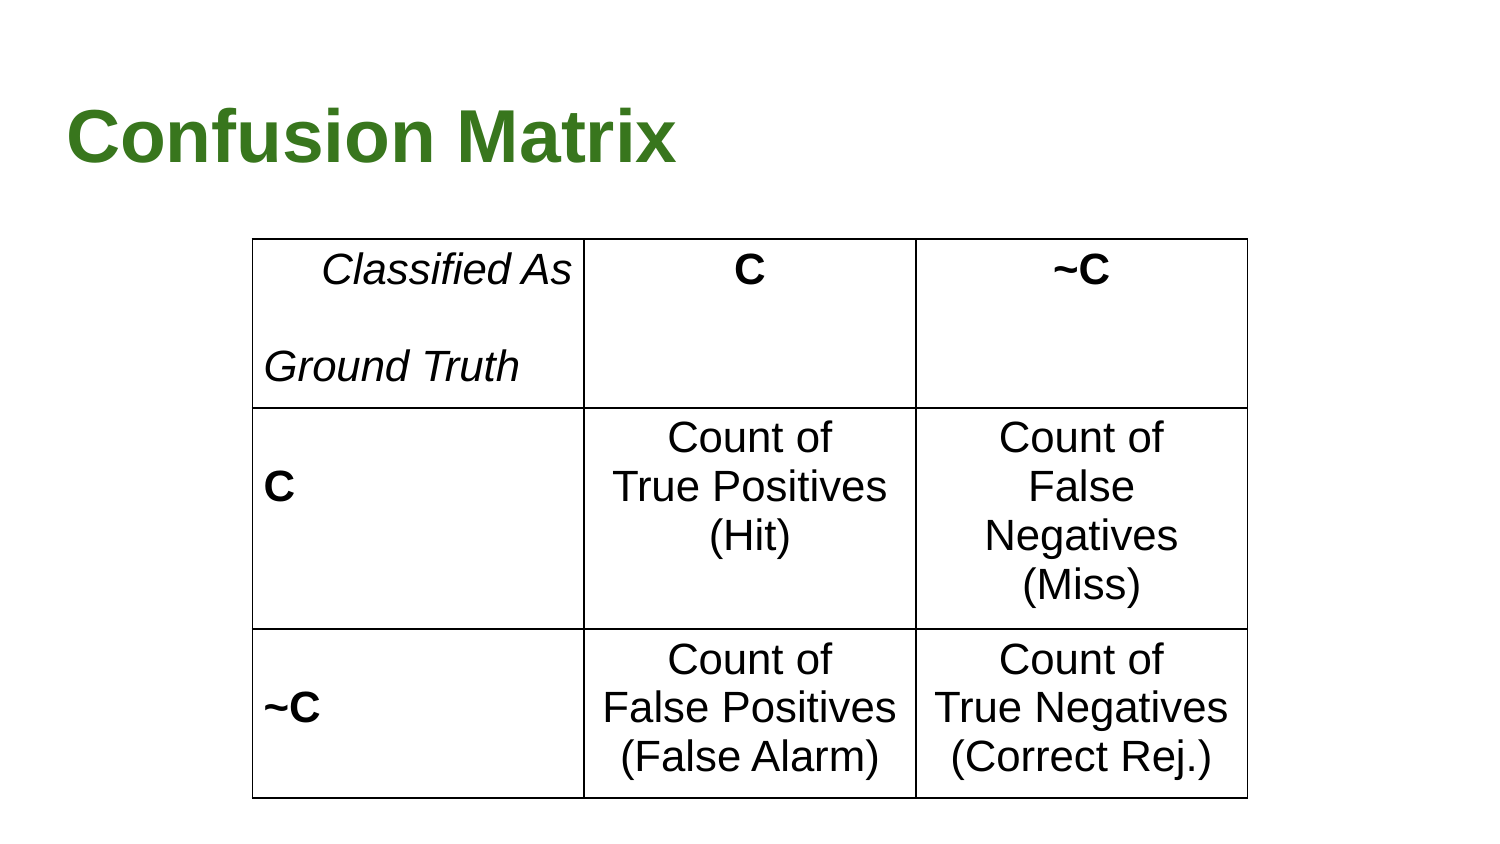

# Confusion Matrix

| Classified As Ground Truth | C | ~C |
| --- | --- | --- |
| C | Count of True Positives (Hit) | Count of False Negatives (Miss) |
| ~C | Count of False Positives (False Alarm) | Count of True Negatives (Correct Rej.) |